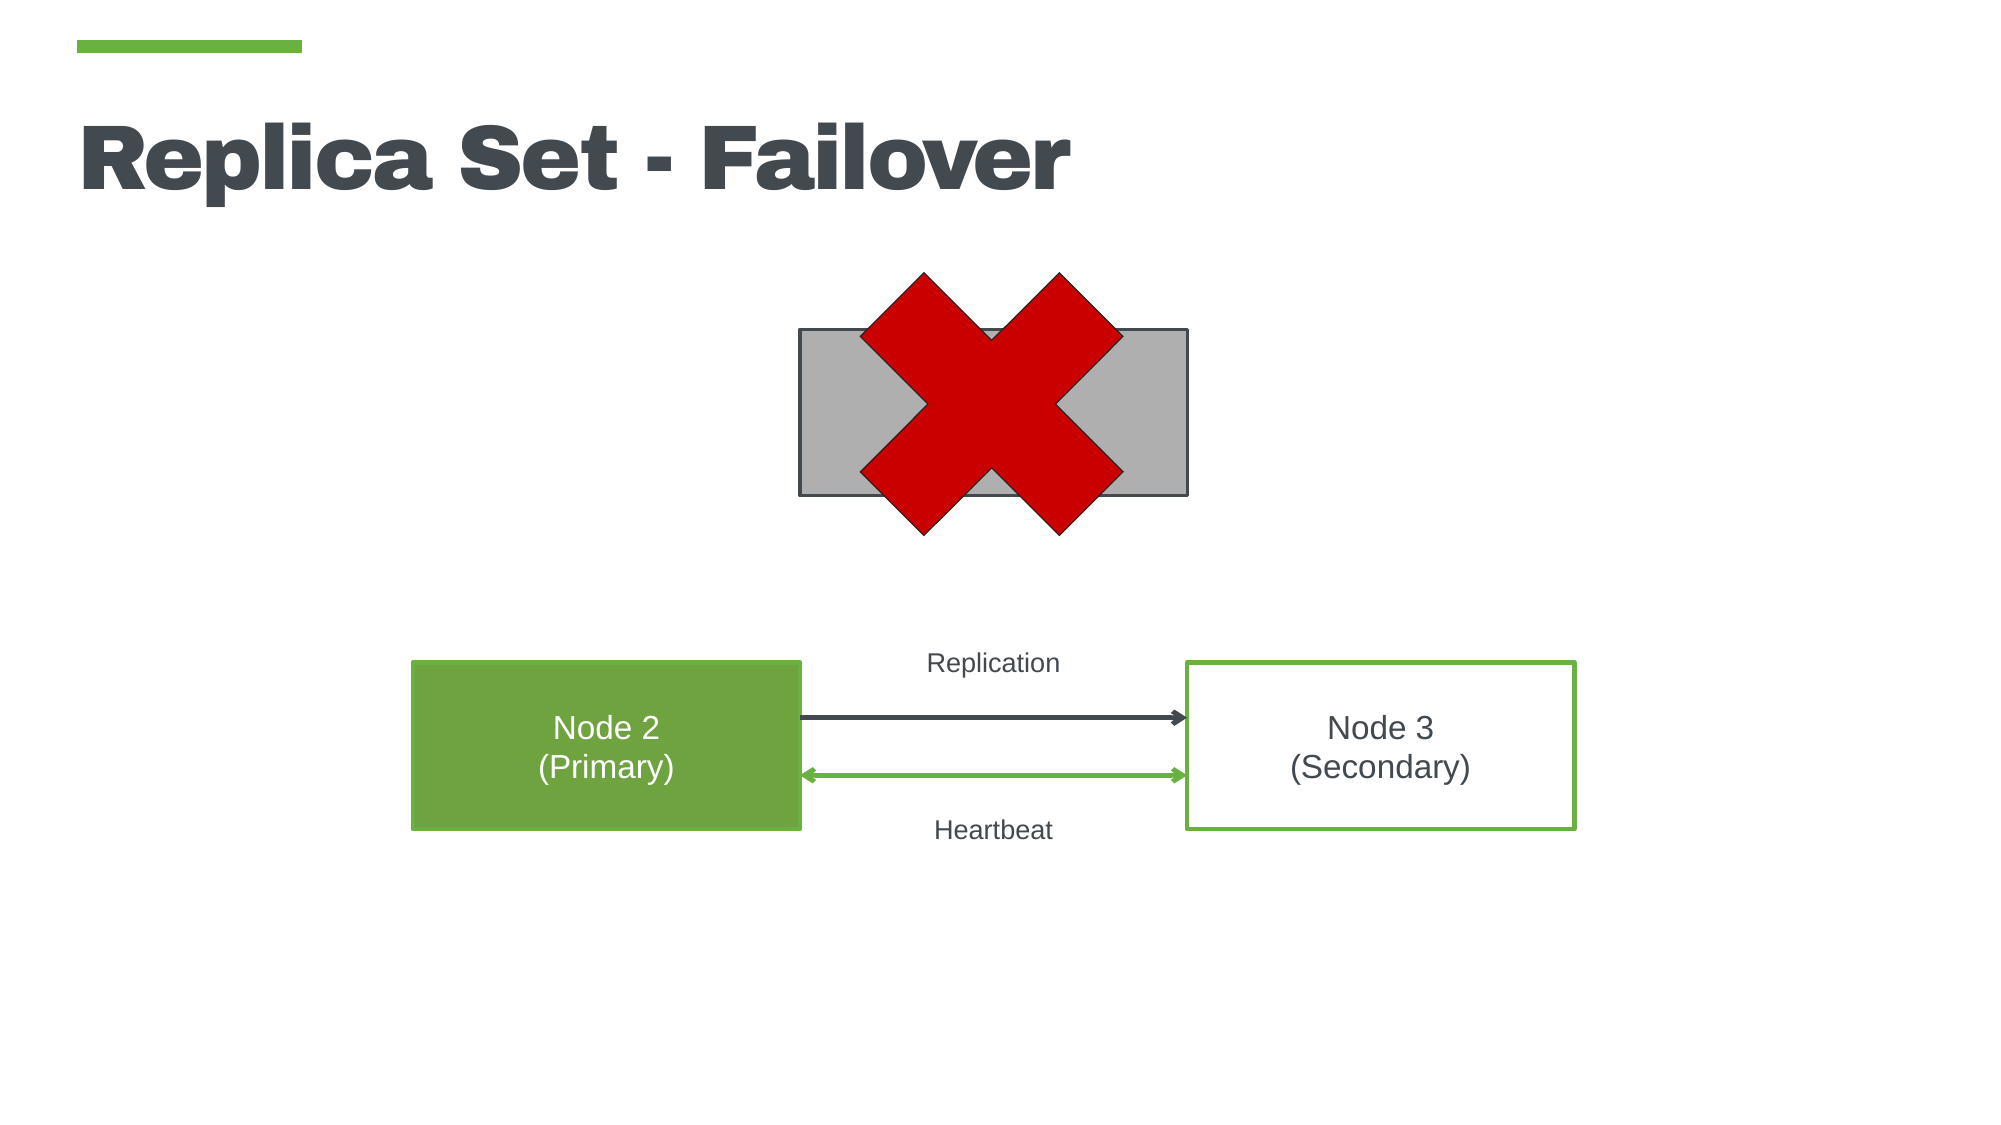

# Replica Set - Failover

Node 1
(Primary)
Replication
Node 2
(Primary)
Node 3
(Secondary)
Heartbeat